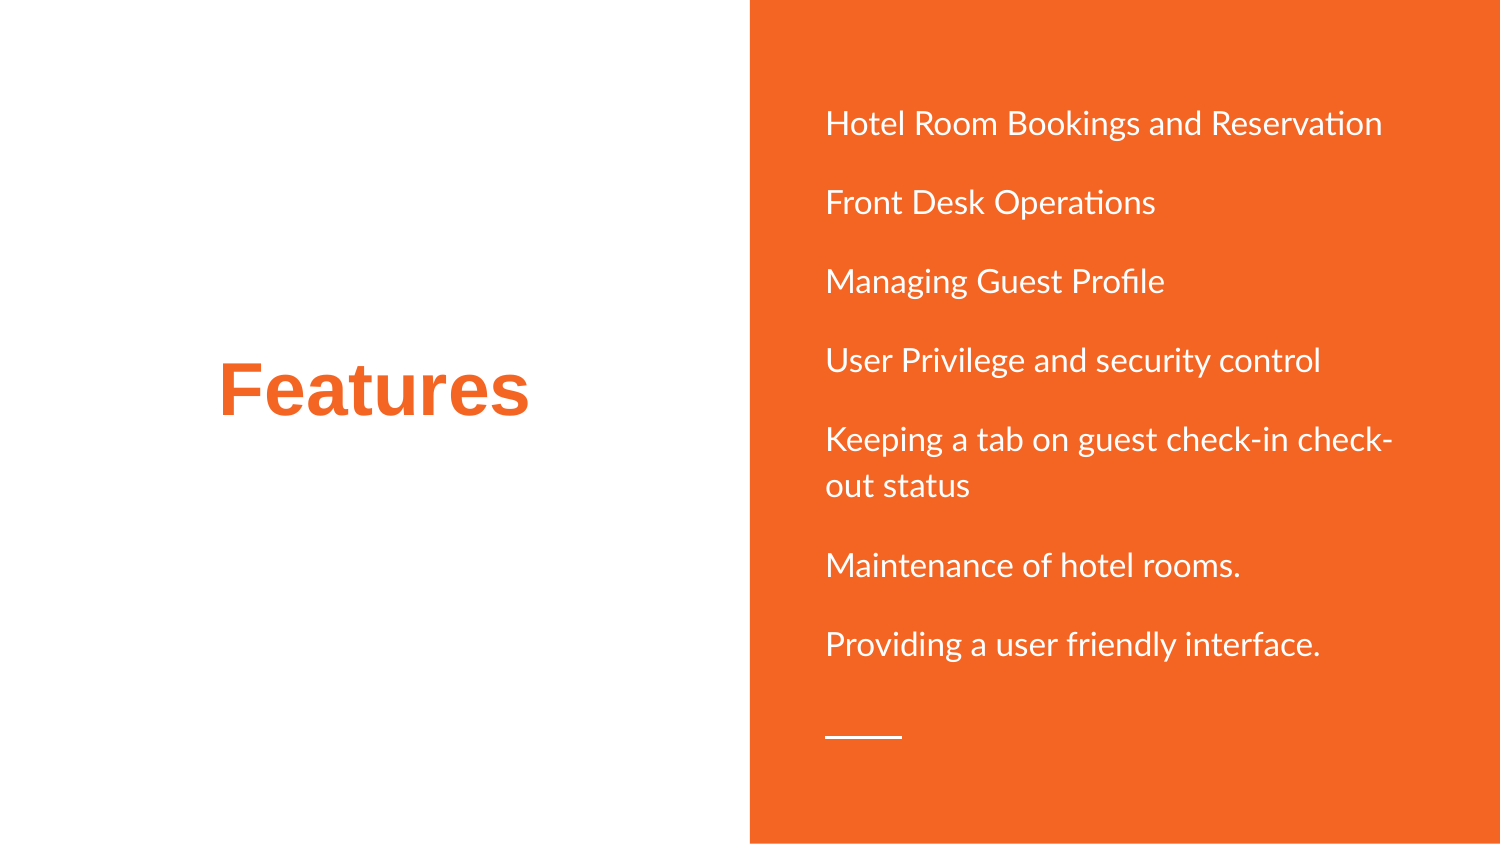

Hotel Room Bookings and Reservation
Front Desk Operations
Managing Guest Profile
User Privilege and security control
Keeping a tab on guest check-in check-out status
Maintenance of hotel rooms.
Providing a user friendly interface.

# Features